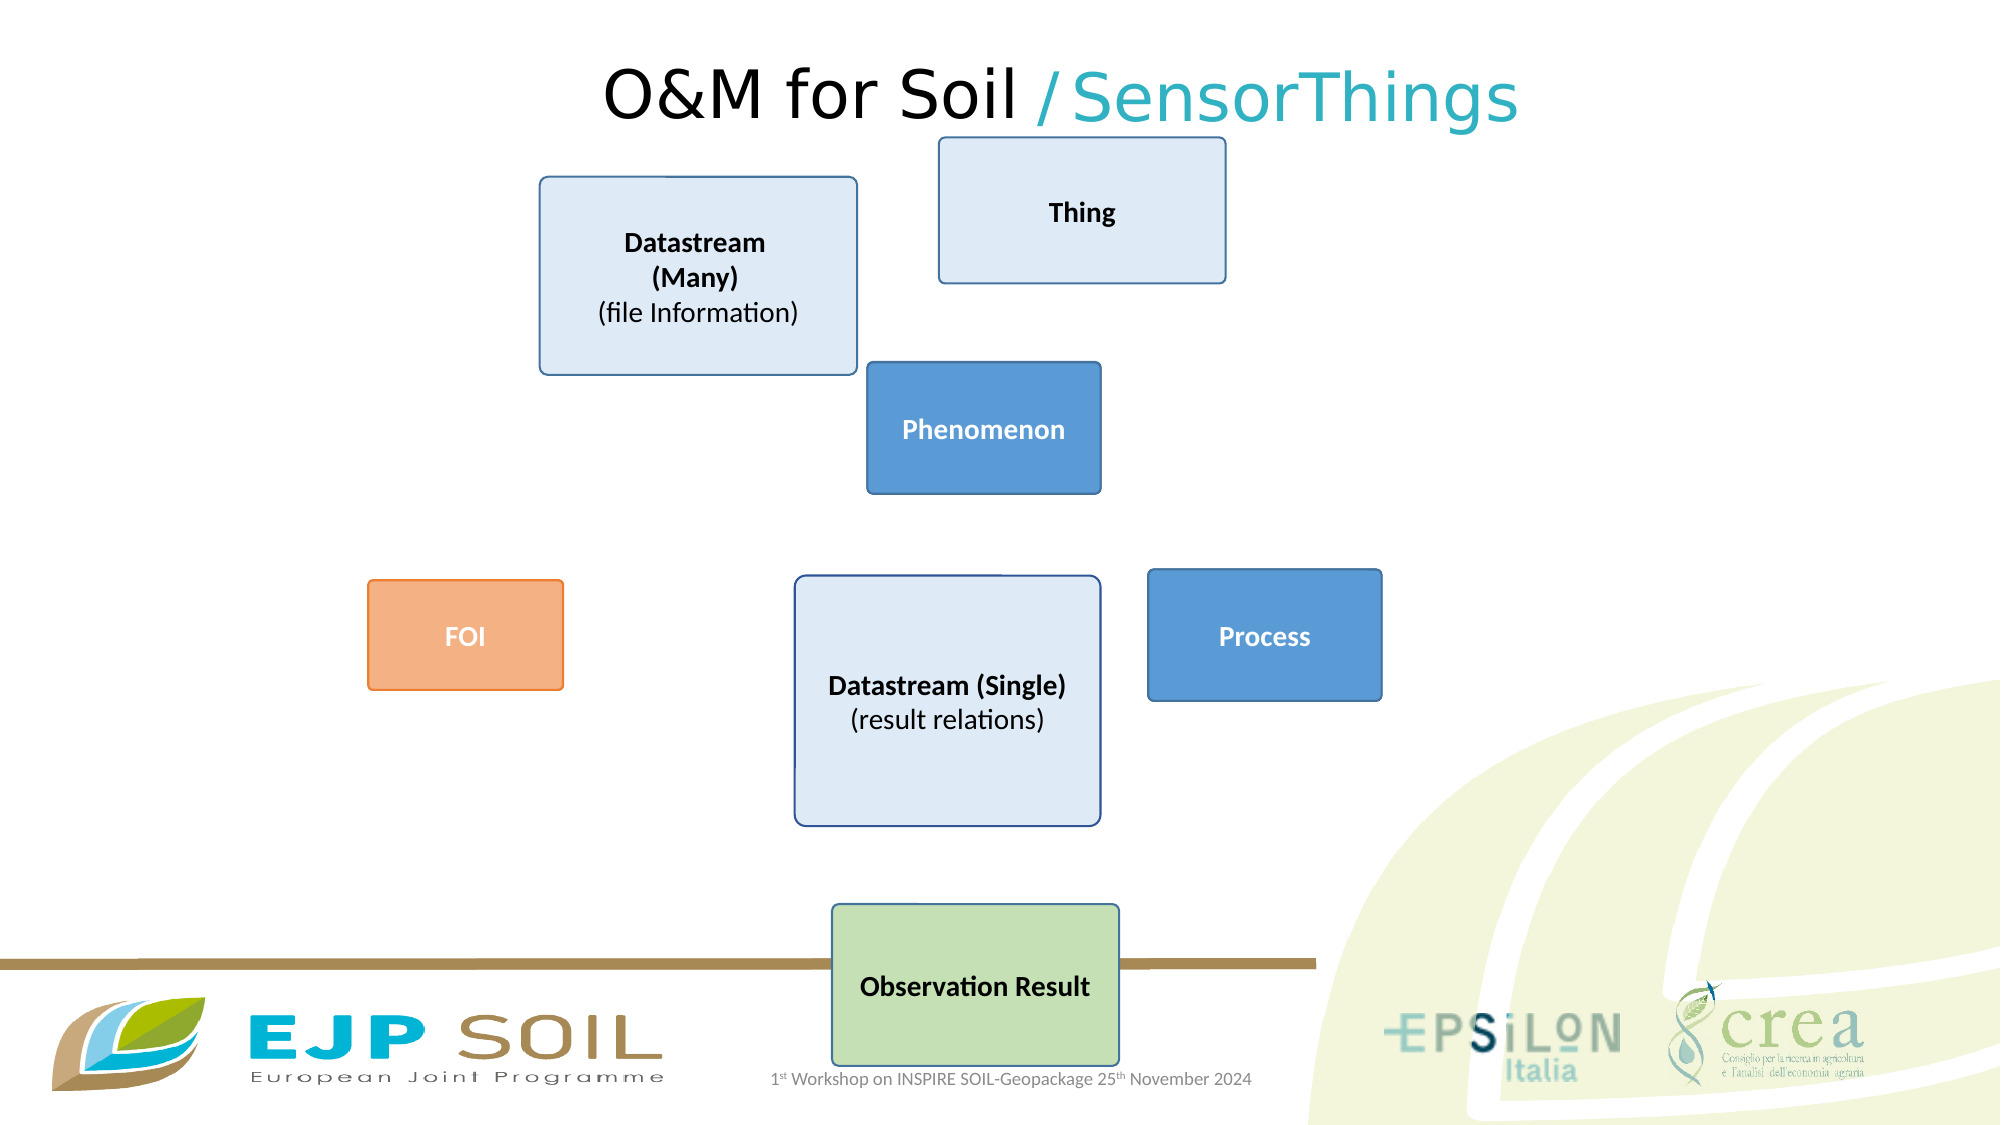

# O&M for Soil
/
SensorThings
Thing
Datastream
(Many)
(file Information)
Phenomenon
Phenomenon
Process
Process
Datastream (Single)
(result relations)
FOI
FOI
Observation Result
1st Workshop on INSPIRE SOIL-Geopackage 25th November 2024